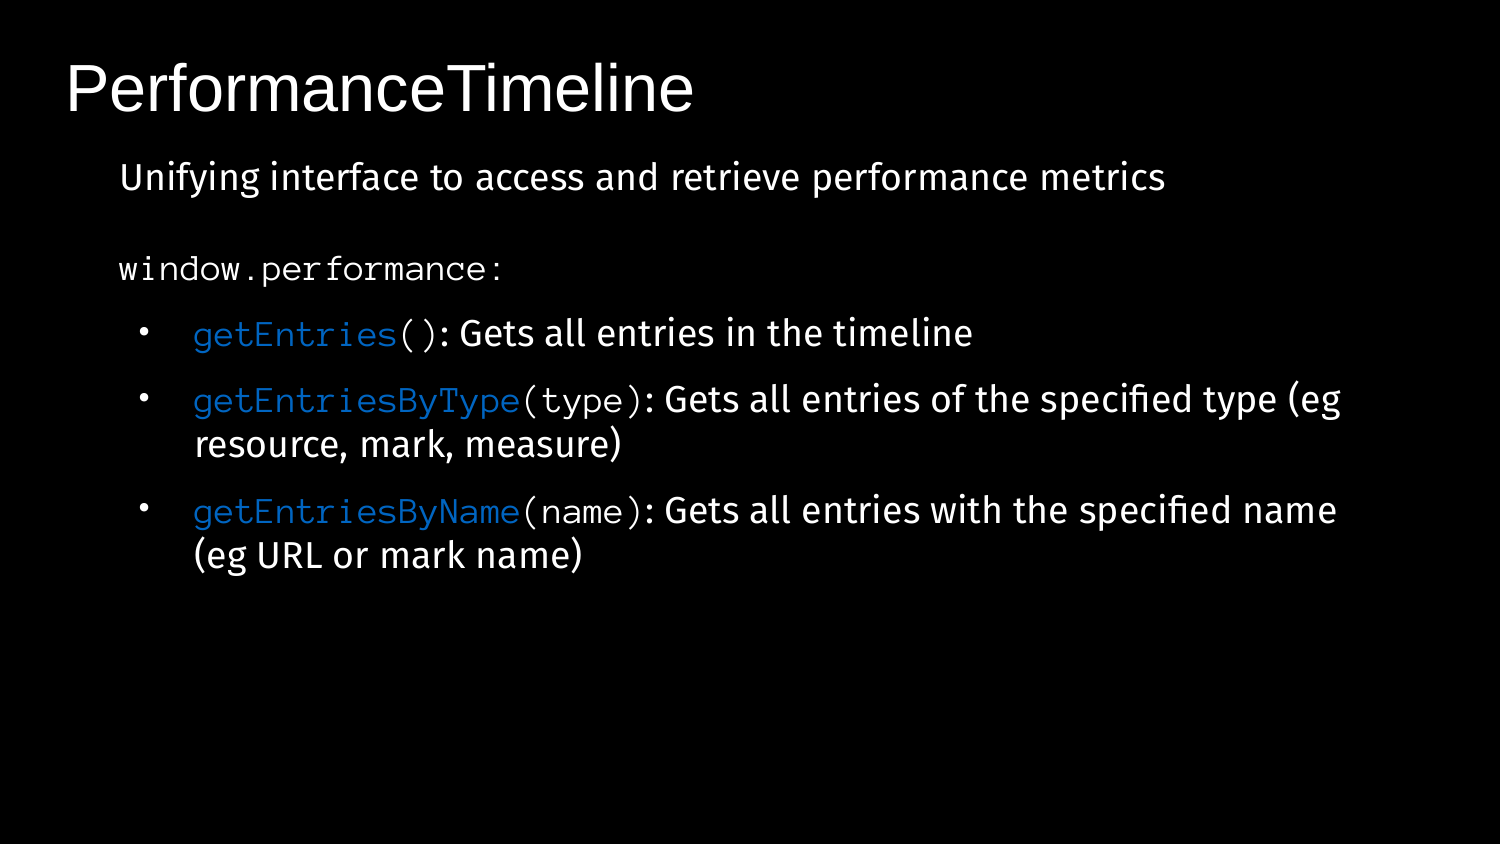

# PerformanceTimeline
Unifying interface to access and retrieve performance metrics

window.performance:
getEntries(): Gets all entries in the timeline
getEntriesByType(type): Gets all entries of the specified type (eg resource, mark, measure)
getEntriesByName(name): Gets all entries with the specified name (eg URL or mark name)